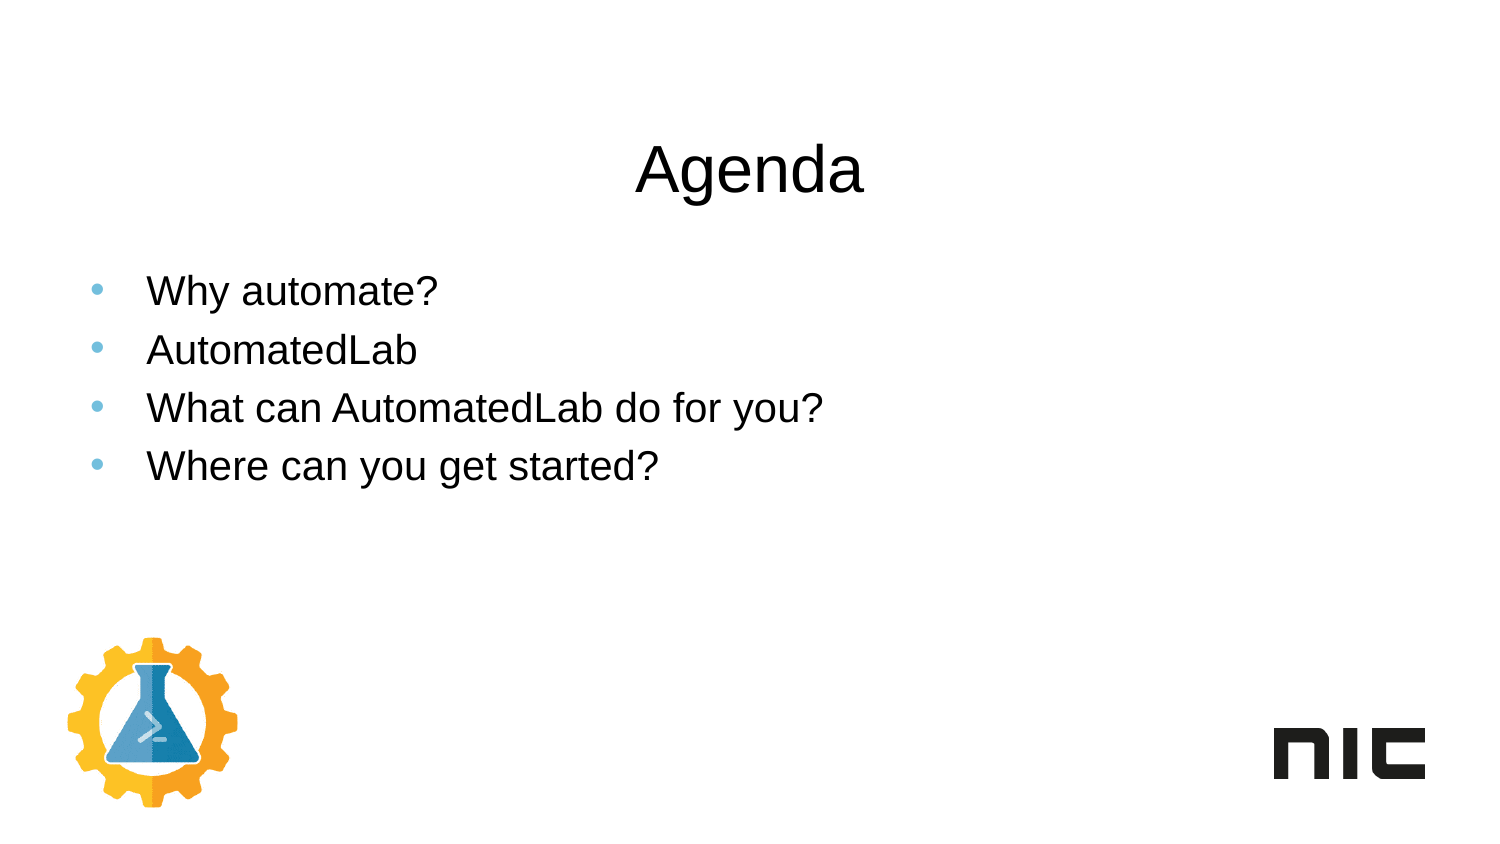

# Agenda
Why automate?
AutomatedLab
What can AutomatedLab do for you?
Where can you get started?